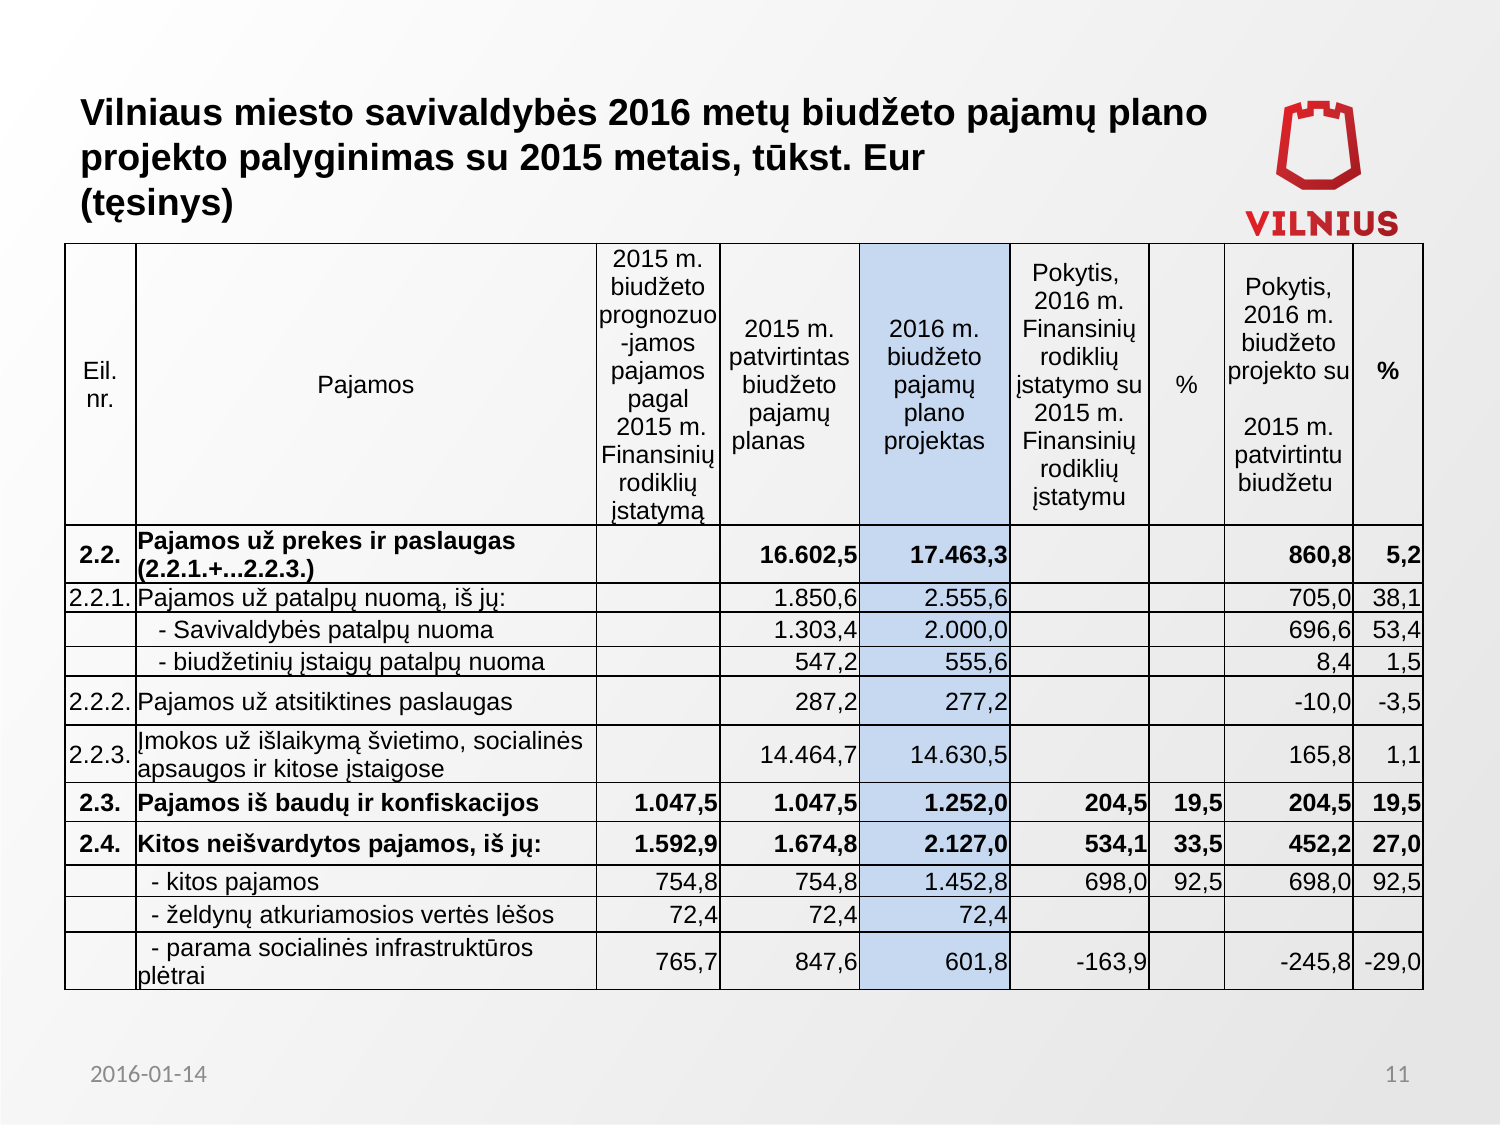

# Vilniaus miesto savivaldybės 2016 metų biudžeto pajamų plano projekto palyginimas su 2015 metais, tūkst. Eur (tęsinys)
| Eil. nr. | Pajamos | 2015 m. biudžeto prognozuo-jamos pajamos pagal 2015 m. Finansinių rodiklių įstatymą | 2015 m. patvirtintas biudžeto pajamų planas | 2016 m. biudžeto pajamų plano projektas | Pokytis, 2016 m. Finansinių rodiklių įstatymo su 2015 m. Finansinių rodiklių įstatymu | % | Pokytis, 2016 m. biudžeto projekto su 2015 m. patvirtintu biudžetu | % |
| --- | --- | --- | --- | --- | --- | --- | --- | --- |
| 2.2. | Pajamos už prekes ir paslaugas (2.2.1.+...2.2.3.) |  | 16.602,5 | 17.463,3 |  |  | 860,8 | 5,2 |
| 2.2.1. | Pajamos už patalpų nuomą, iš jų: |  | 1.850,6 | 2.555,6 |  |  | 705,0 | 38,1 |
|  | - Savivaldybės patalpų nuoma |  | 1.303,4 | 2.000,0 |  |  | 696,6 | 53,4 |
|  | - biudžetinių įstaigų patalpų nuoma |  | 547,2 | 555,6 |  |  | 8,4 | 1,5 |
| 2.2.2. | Pajamos už atsitiktines paslaugas |  | 287,2 | 277,2 |  |  | -10,0 | -3,5 |
| 2.2.3. | Įmokos už išlaikymą švietimo, socialinės apsaugos ir kitose įstaigose |  | 14.464,7 | 14.630,5 |  |  | 165,8 | 1,1 |
| 2.3. | Pajamos iš baudų ir konfiskacijos | 1.047,5 | 1.047,5 | 1.252,0 | 204,5 | 19,5 | 204,5 | 19,5 |
| 2.4. | Kitos neišvardytos pajamos, iš jų: | 1.592,9 | 1.674,8 | 2.127,0 | 534,1 | 33,5 | 452,2 | 27,0 |
|  | - kitos pajamos | 754,8 | 754,8 | 1.452,8 | 698,0 | 92,5 | 698,0 | 92,5 |
|  | - želdynų atkuriamosios vertės lėšos | 72,4 | 72,4 | 72,4 |  |  |  |  |
|  | - parama socialinės infrastruktūros plėtrai | 765,7 | 847,6 | 601,8 | -163,9 |  | -245,8 | -29,0 |
2016-01-14
11